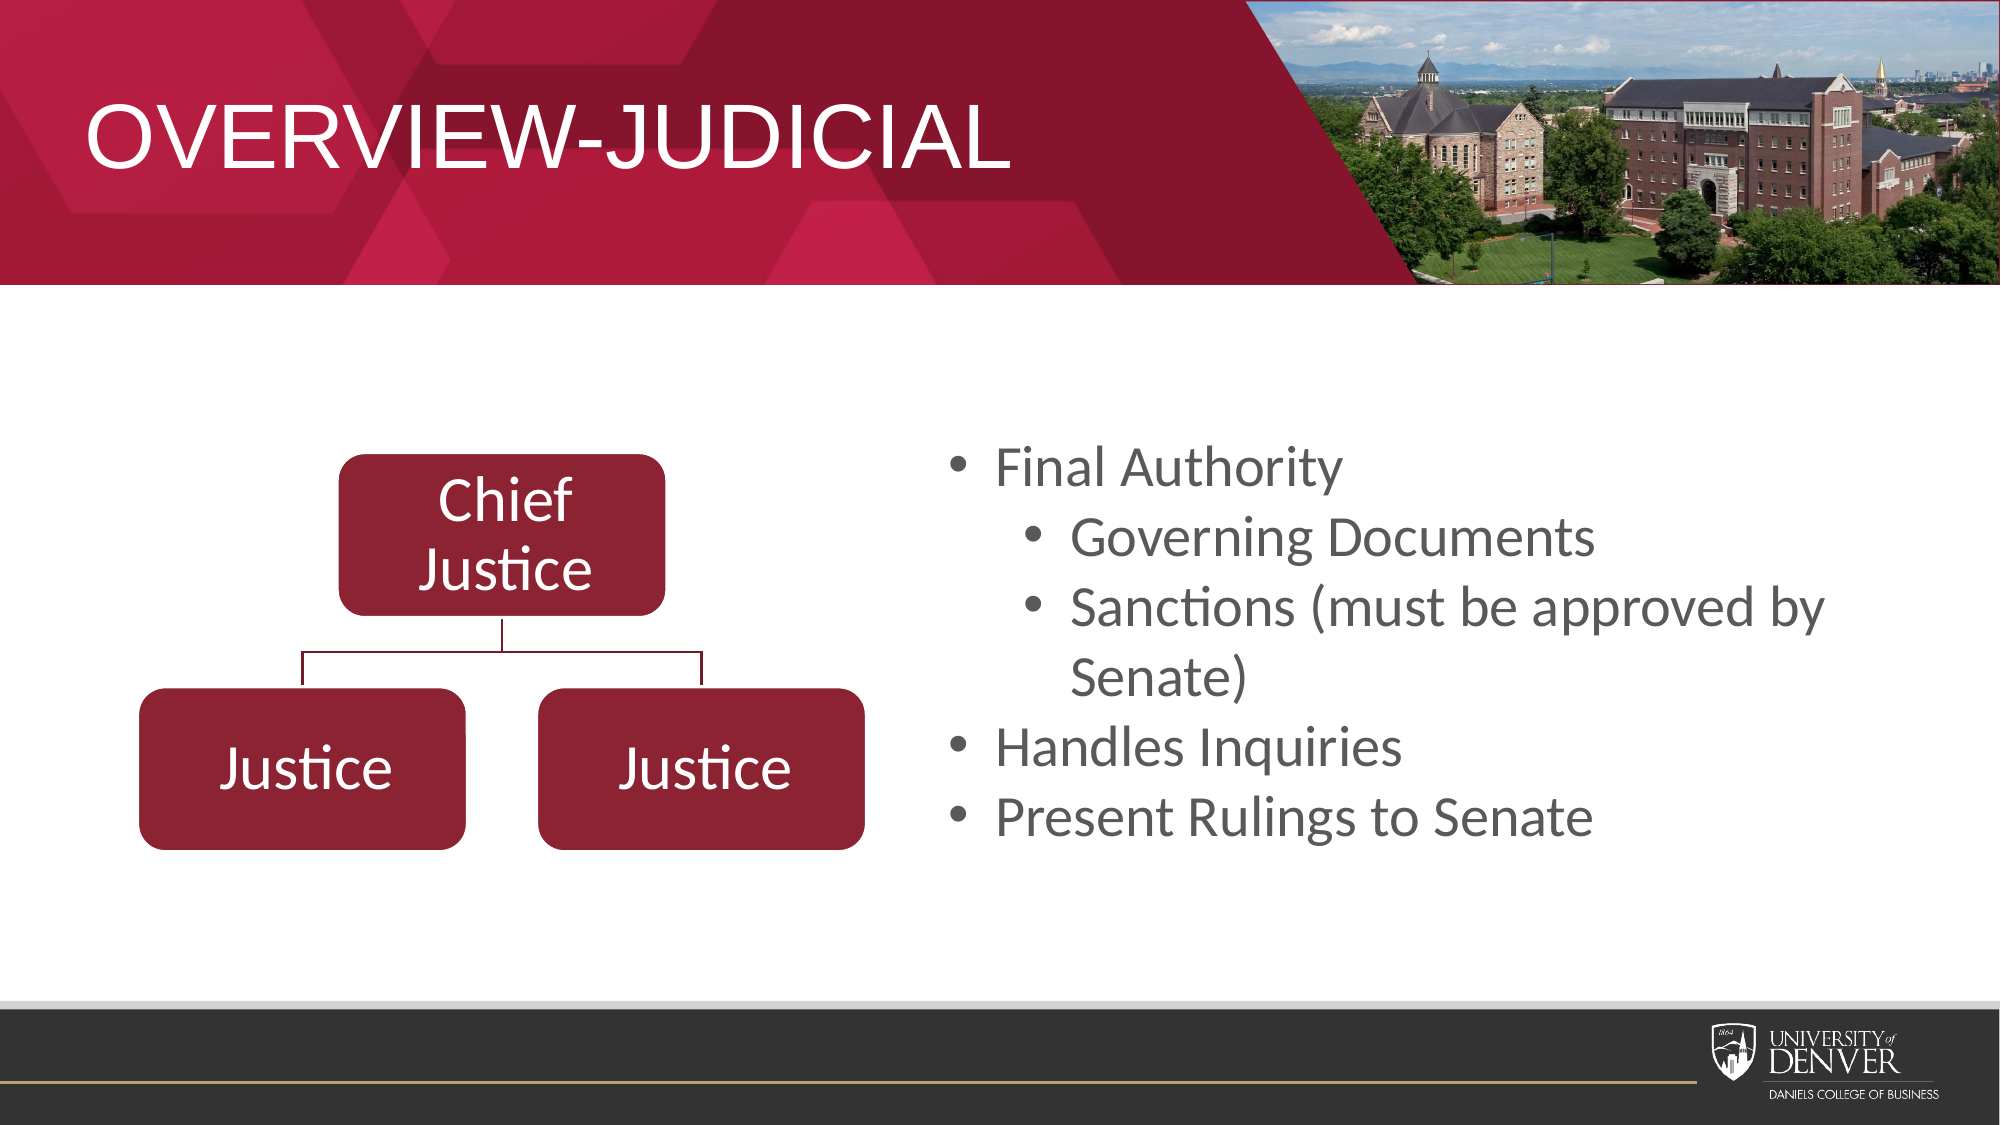

# OVERVIEW-JUDICIAL
Chief Justice
Justice
Justice
Final Authority
Governing Documents
Sanctions (must be approved by Senate)
Handles Inquiries
Present Rulings to Senate